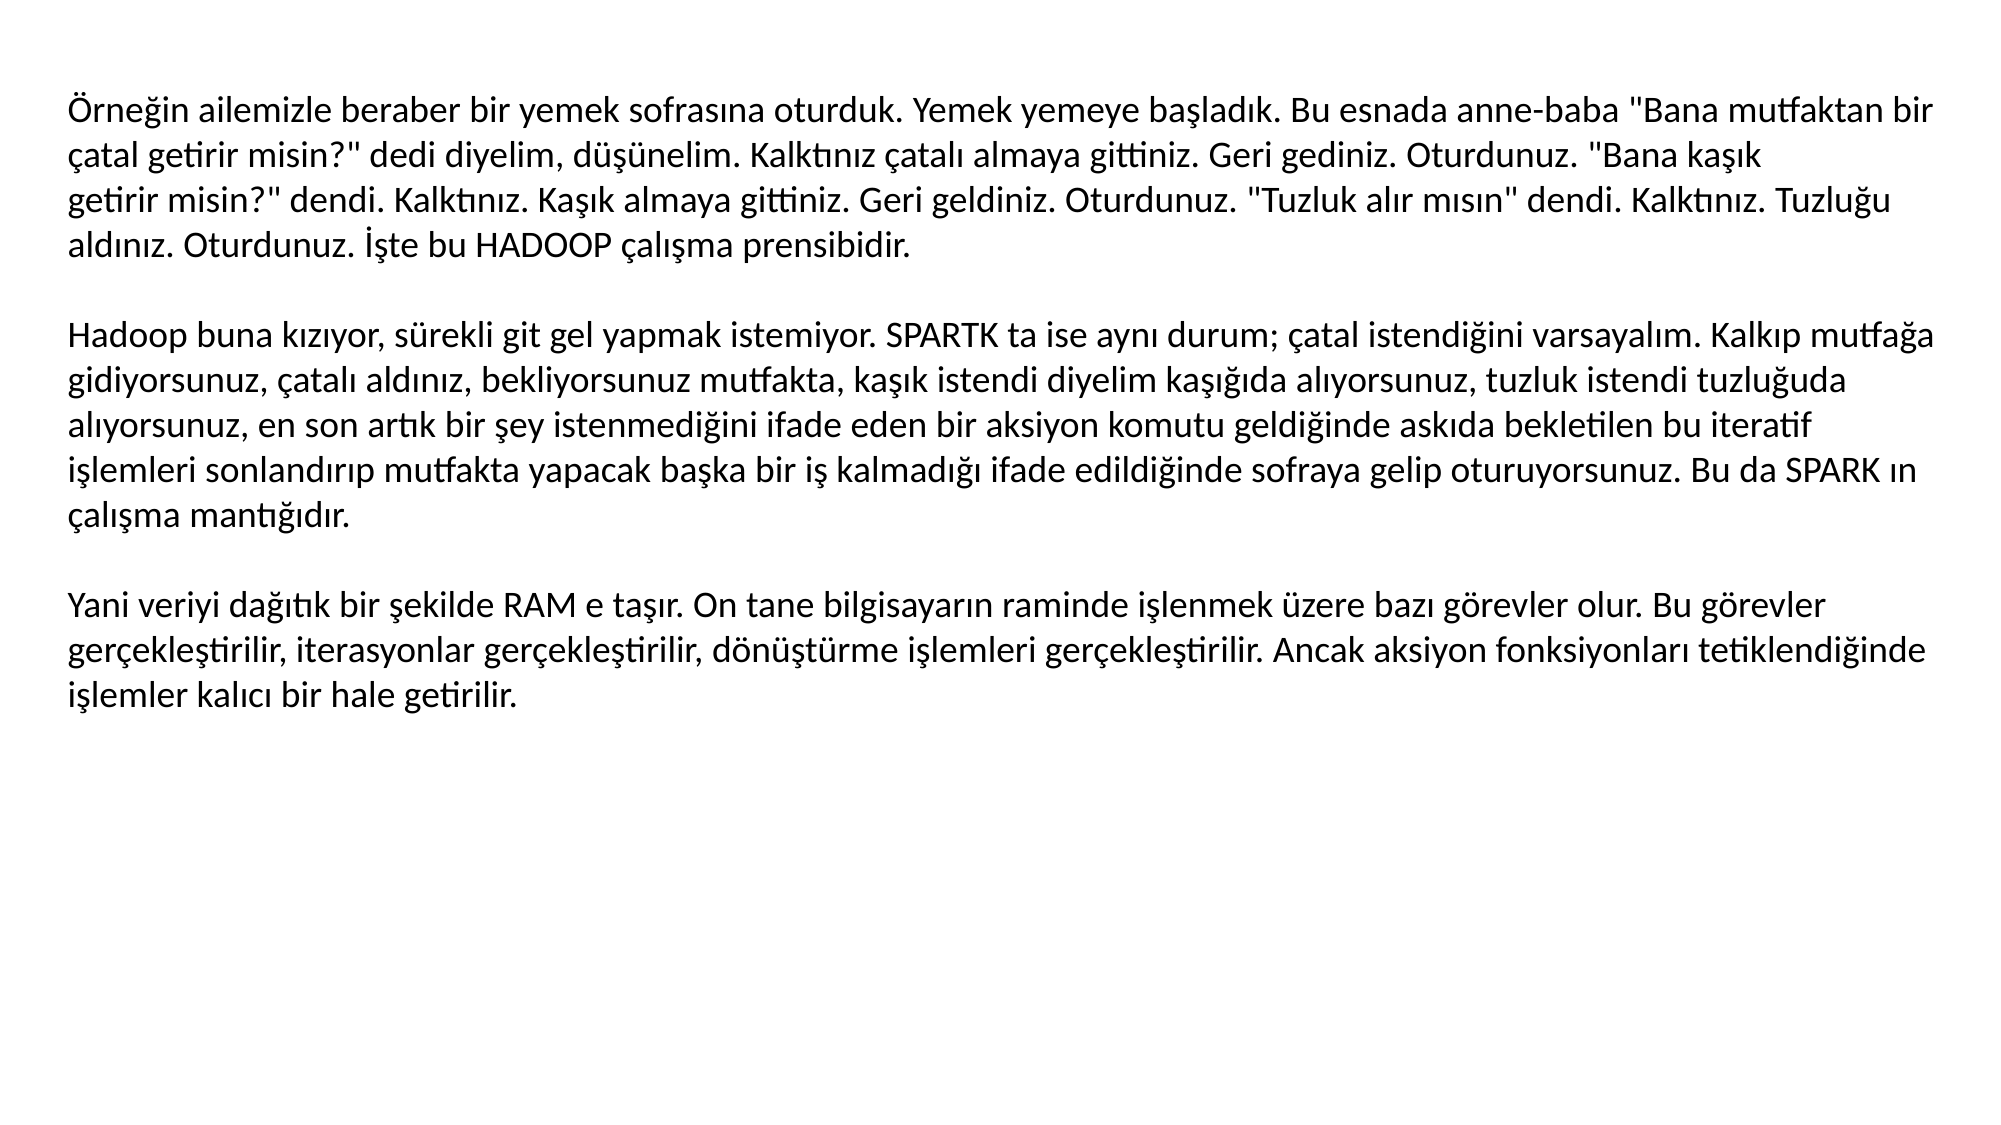

Örneğin ailemizle beraber bir yemek sofrasına oturduk. Yemek yemeye başladık. Bu esnada anne-baba "Bana mutfaktan bir çatal getirir misin?" dedi diyelim, düşünelim. Kalktınız çatalı almaya gittiniz. Geri gediniz. Oturdunuz. "Bana kaşık
getirir misin?" dendi. Kalktınız. Kaşık almaya gittiniz. Geri geldiniz. Oturdunuz. "Tuzluk alır mısın" dendi. Kalktınız. Tuzluğu aldınız. Oturdunuz. İşte bu HADOOP çalışma prensibidir.

Hadoop buna kızıyor, sürekli git gel yapmak istemiyor. SPARTK ta ise aynı durum; çatal istendiğini varsayalım. Kalkıp mutfağa gidiyorsunuz, çatalı aldınız, bekliyorsunuz mutfakta, kaşık istendi diyelim kaşığıda alıyorsunuz, tuzluk istendi tuzluğuda alıyorsunuz, en son artık bir şey istenmediğini ifade eden bir aksiyon komutu geldiğinde askıda bekletilen bu iteratif işlemleri sonlandırıp mutfakta yapacak başka bir iş kalmadığı ifade edildiğinde sofraya gelip oturuyorsunuz. Bu da SPARK ın çalışma mantığıdır.

Yani veriyi dağıtık bir şekilde RAM e taşır. On tane bilgisayarın raminde işlenmek üzere bazı görevler olur. Bu görevler gerçekleştirilir, iterasyonlar gerçekleştirilir, dönüştürme işlemleri gerçekleştirilir. Ancak aksiyon fonksiyonları tetiklendiğinde işlemler kalıcı bir hale getirilir.